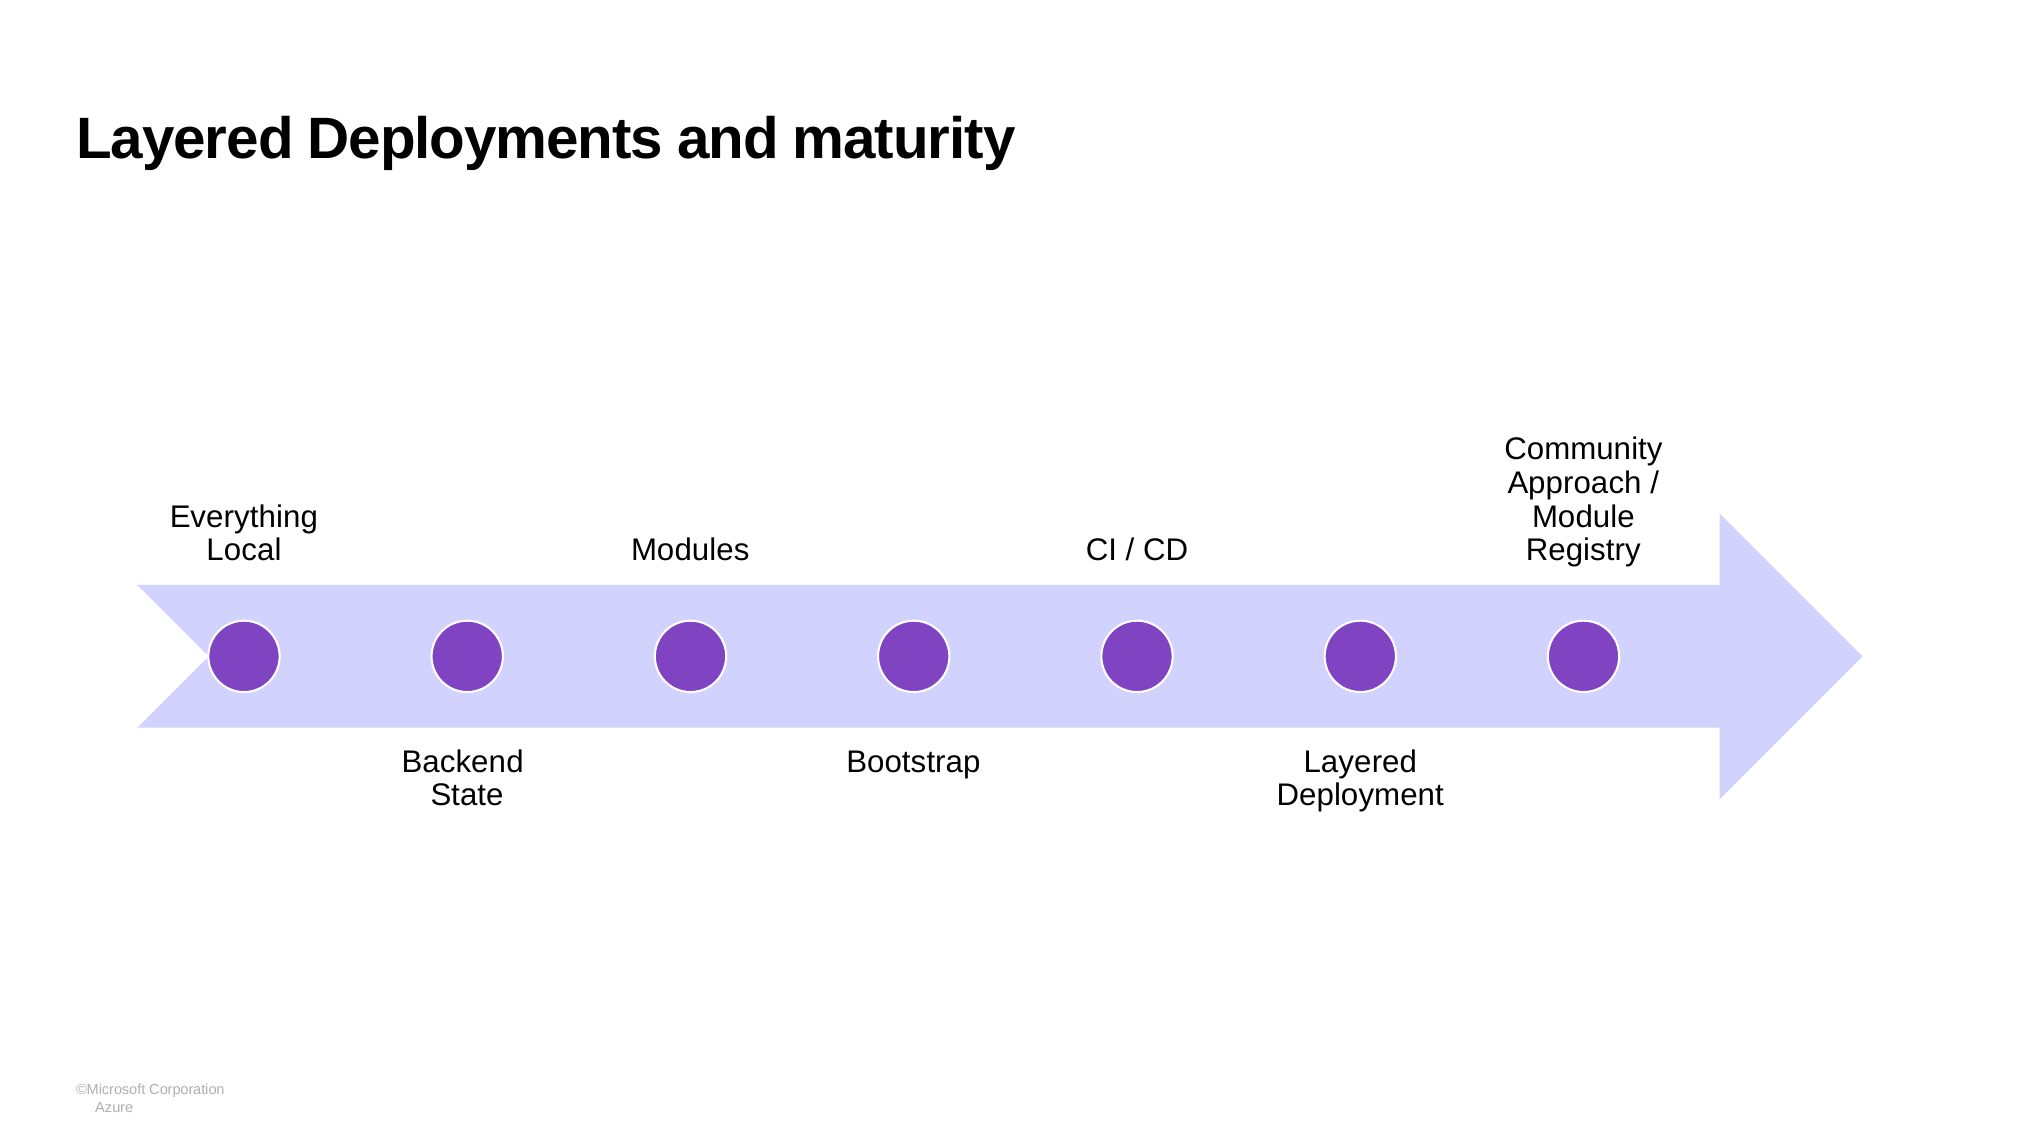

# Layered Deployments and maturity
Everything Local
Backend  State
Modules
Bootstrap
CI / CD
Layered Deployment
Community Approach / Module Registry